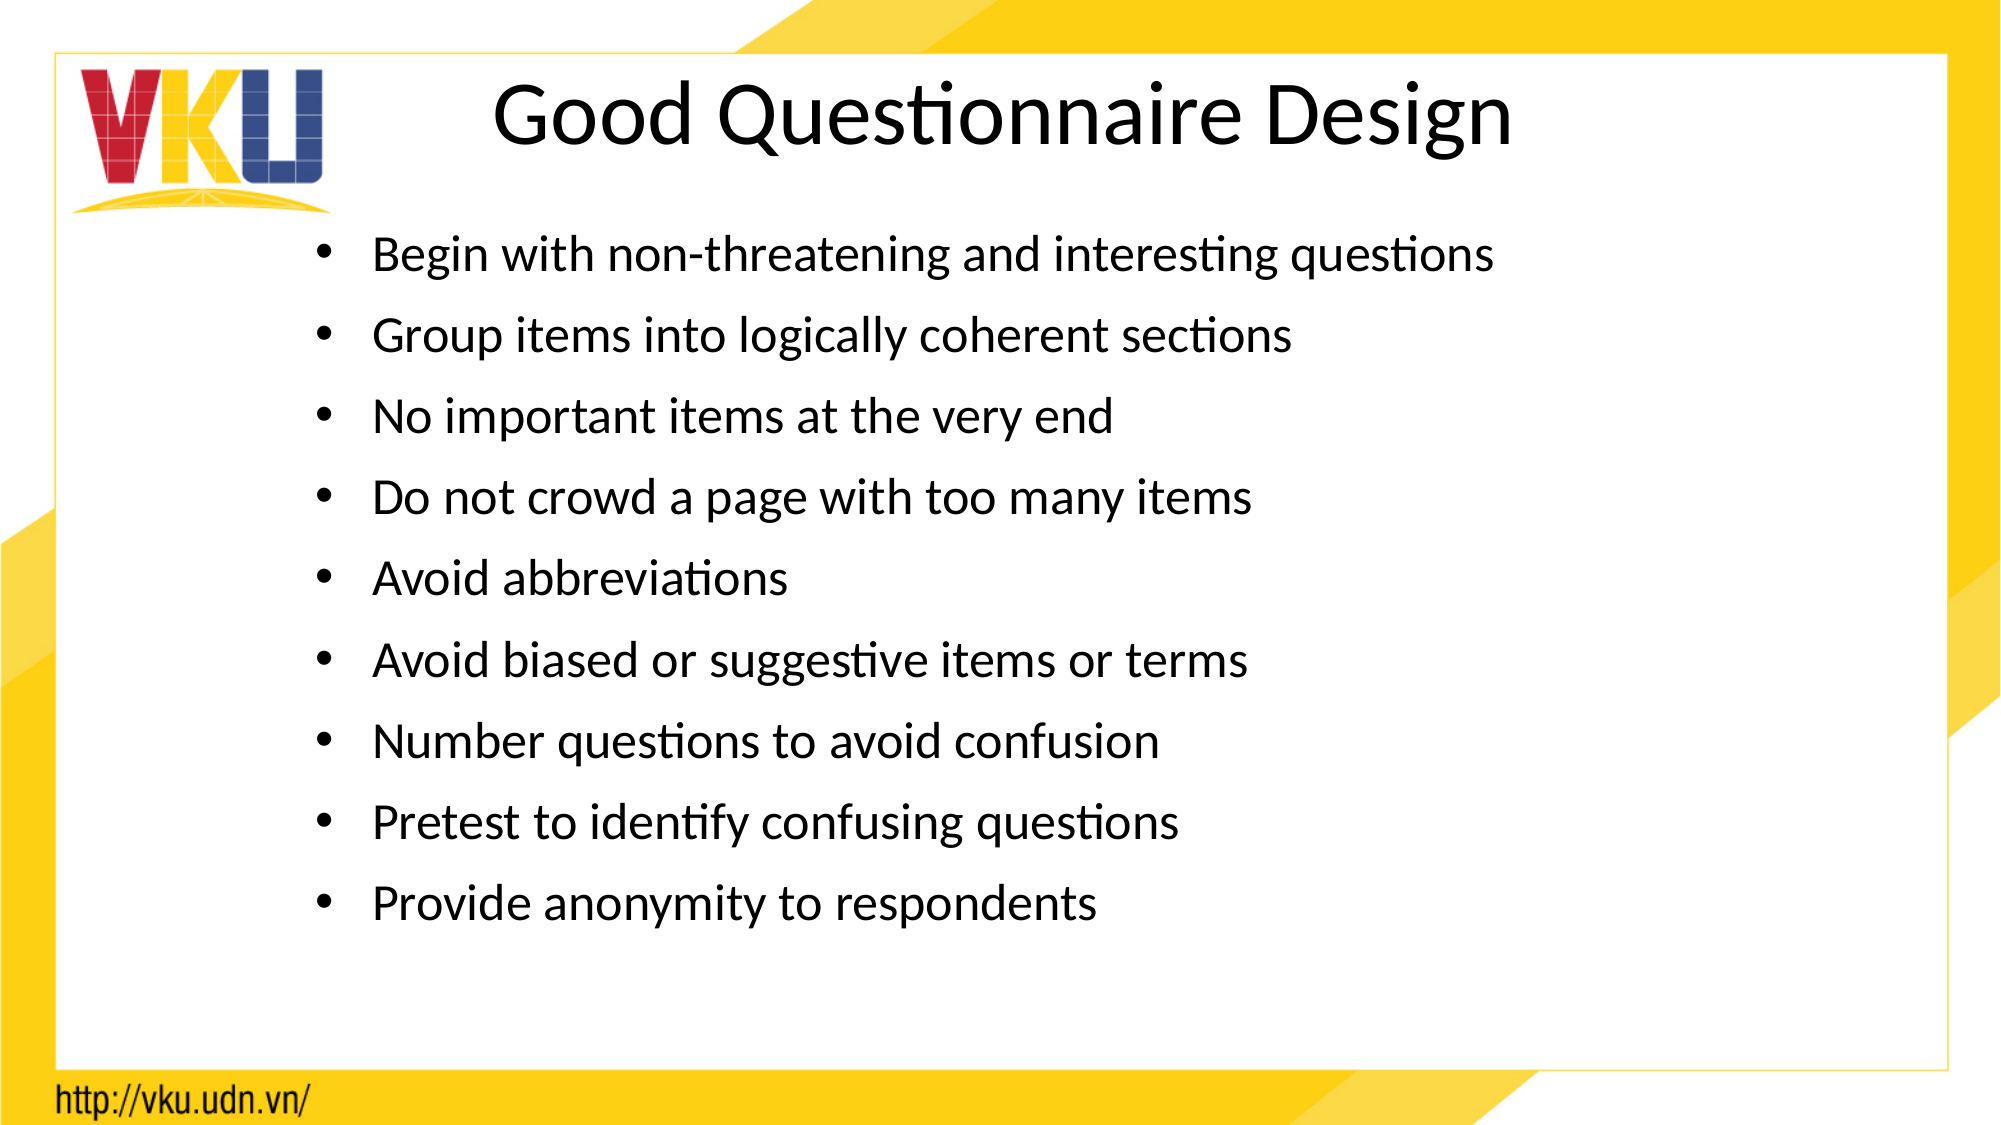

# Good Questionnaire Design
Begin with non-threatening and interesting questions
Group items into logically coherent sections
No important items at the very end
Do not crowd a page with too many items
Avoid abbreviations
Avoid biased or suggestive items or terms
Number questions to avoid confusion
Pretest to identify confusing questions
Provide anonymity to respondents